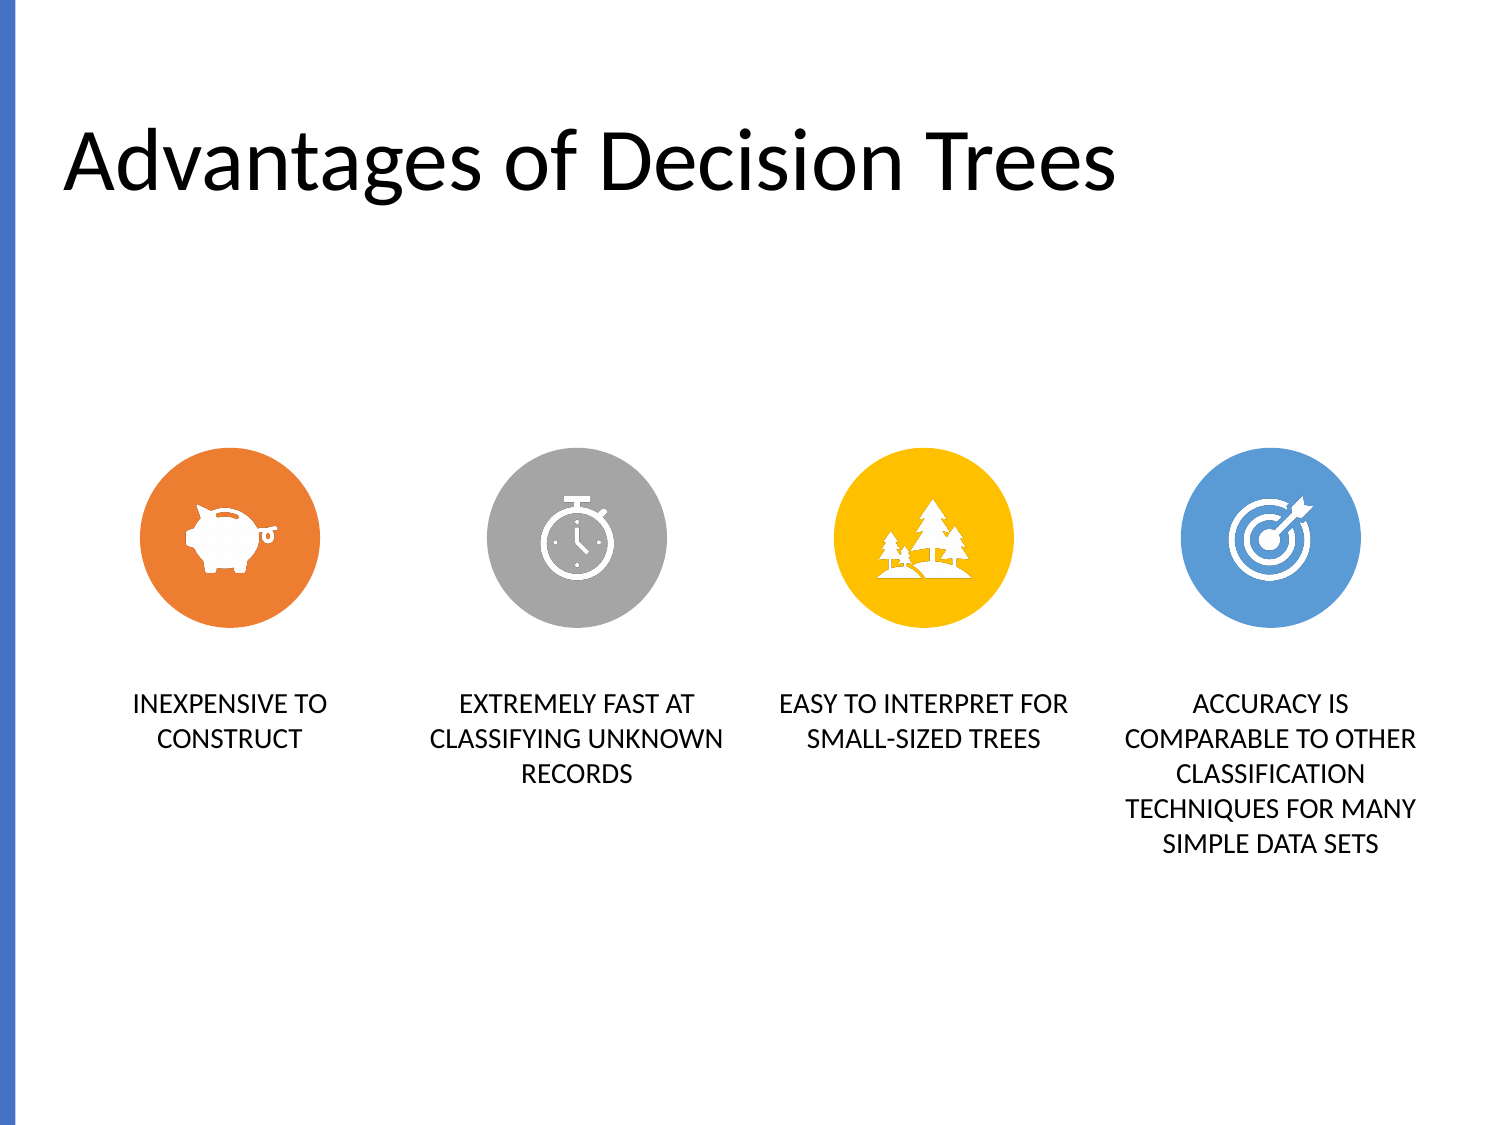

# Advantages of Decision Trees
Inexpensive to construct
Extremely fast at classifying unknown records
Easy to interpret for small-sized trees
Accuracy is comparable to other classification techniques for many simple data sets